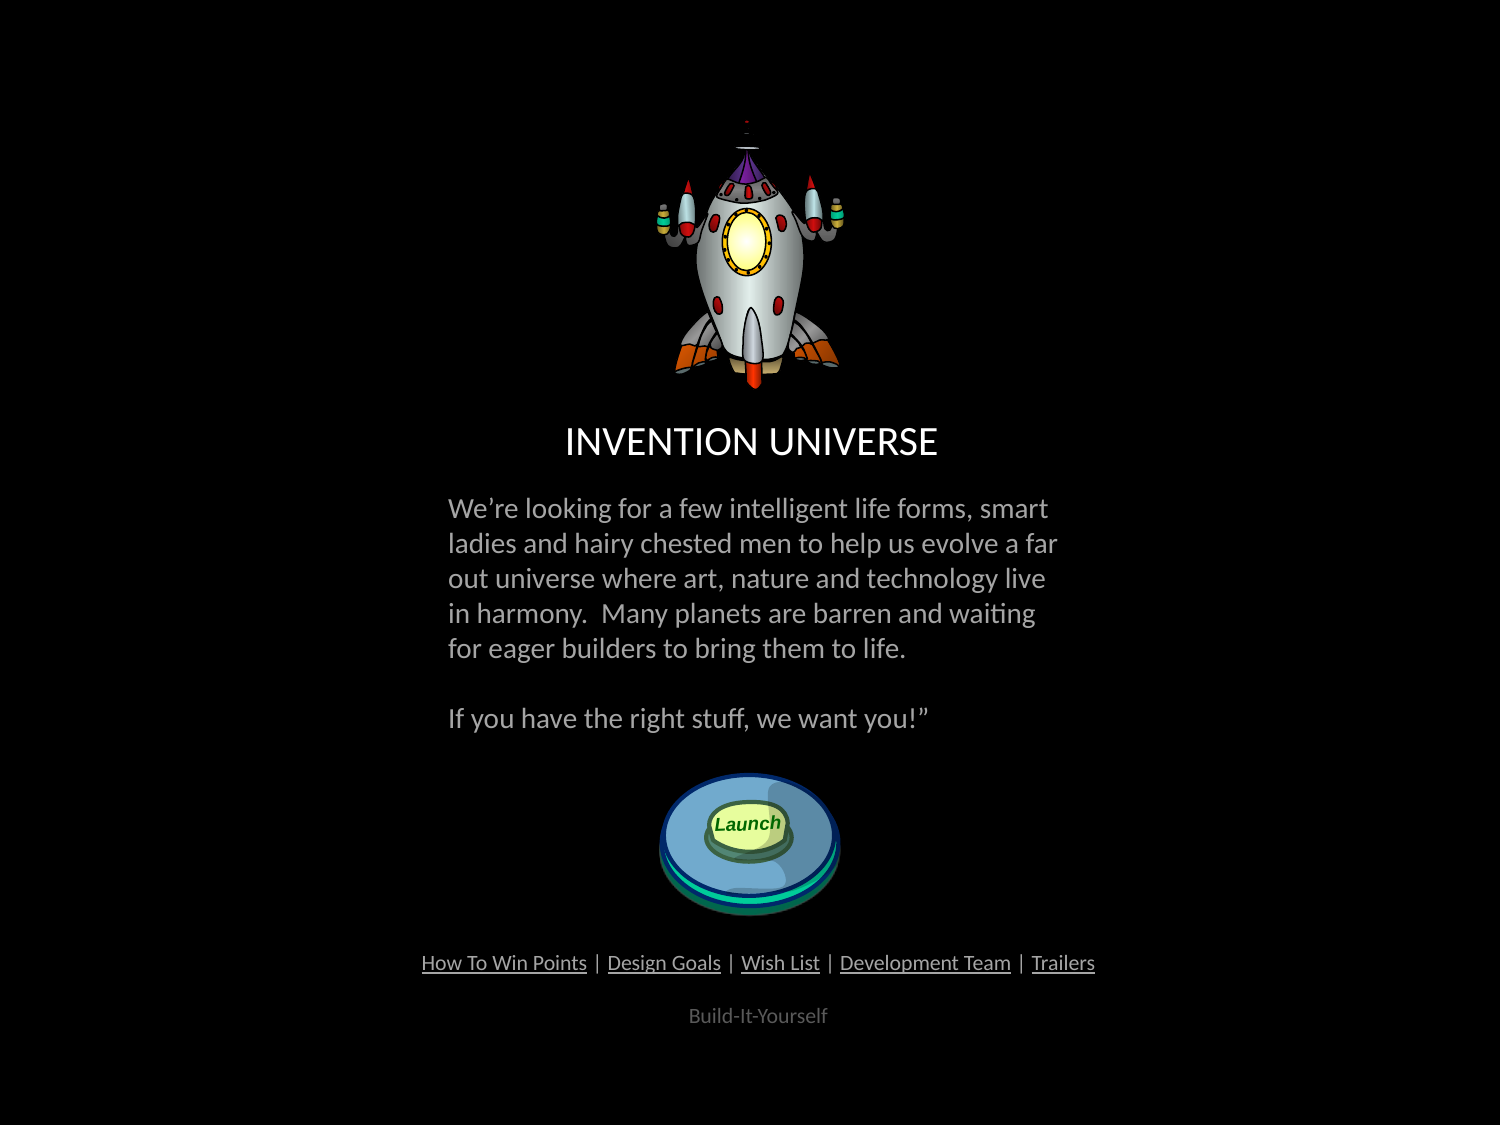

INVENTION UNIVERSE
We’re looking for a few intelligent life forms, smart ladies and hairy chested men to help us evolve a far out universe where art, nature and technology live in harmony.  Many planets are barren and waiting for eager builders to bring them to life.

If you have the right stuff, we want you!”

Launch

How To Win Points | Design Goals | Wish List | Development Team | Trailers

Build-It-Yourself